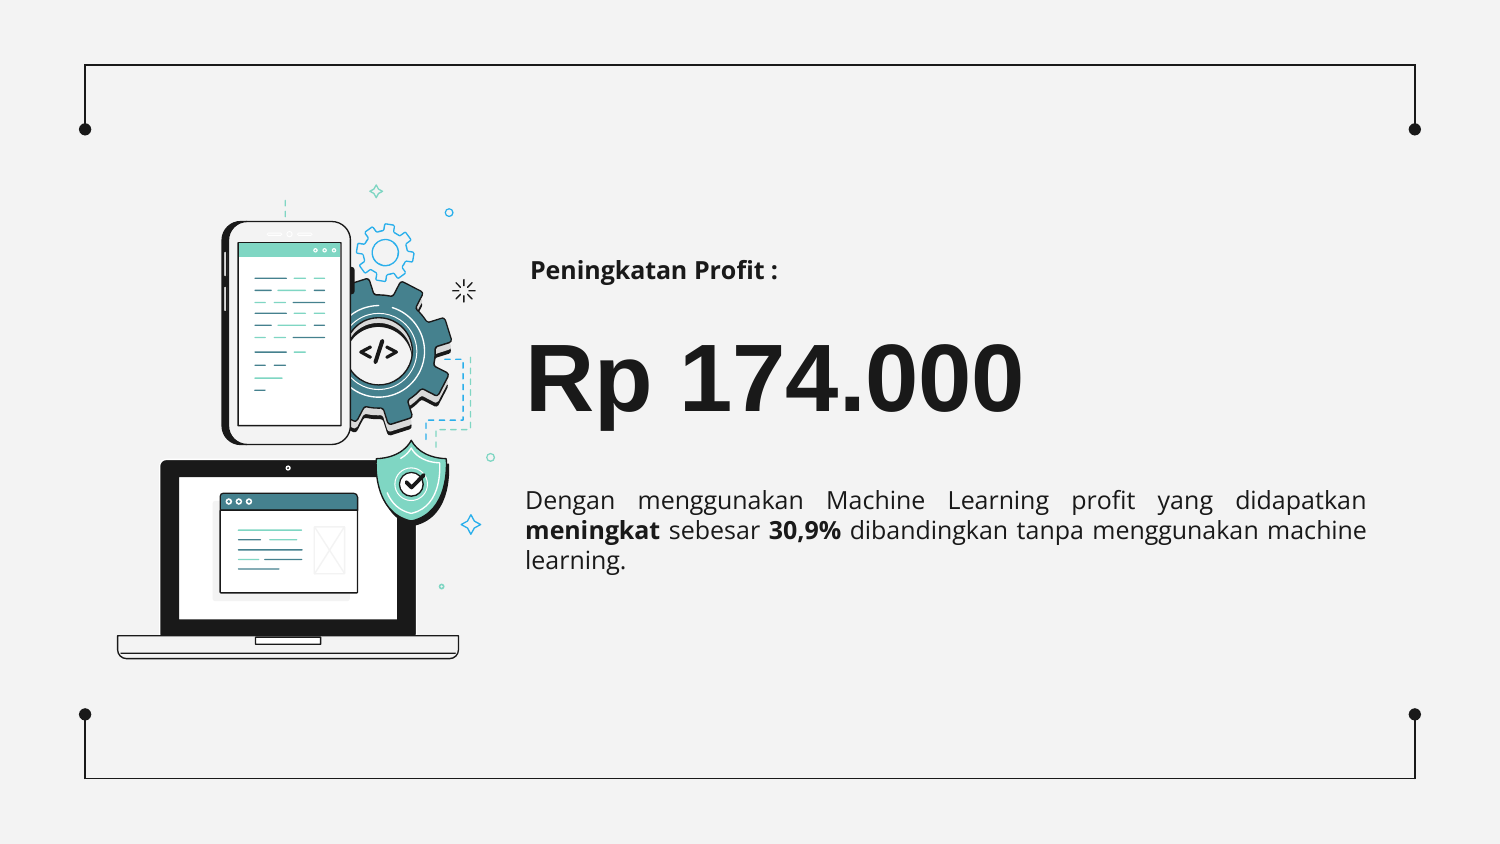

Peningkatan Profit :
# Rp 174.000
Dengan menggunakan Machine Learning profit yang didapatkan meningkat sebesar 30,9% dibandingkan tanpa menggunakan machine learning.